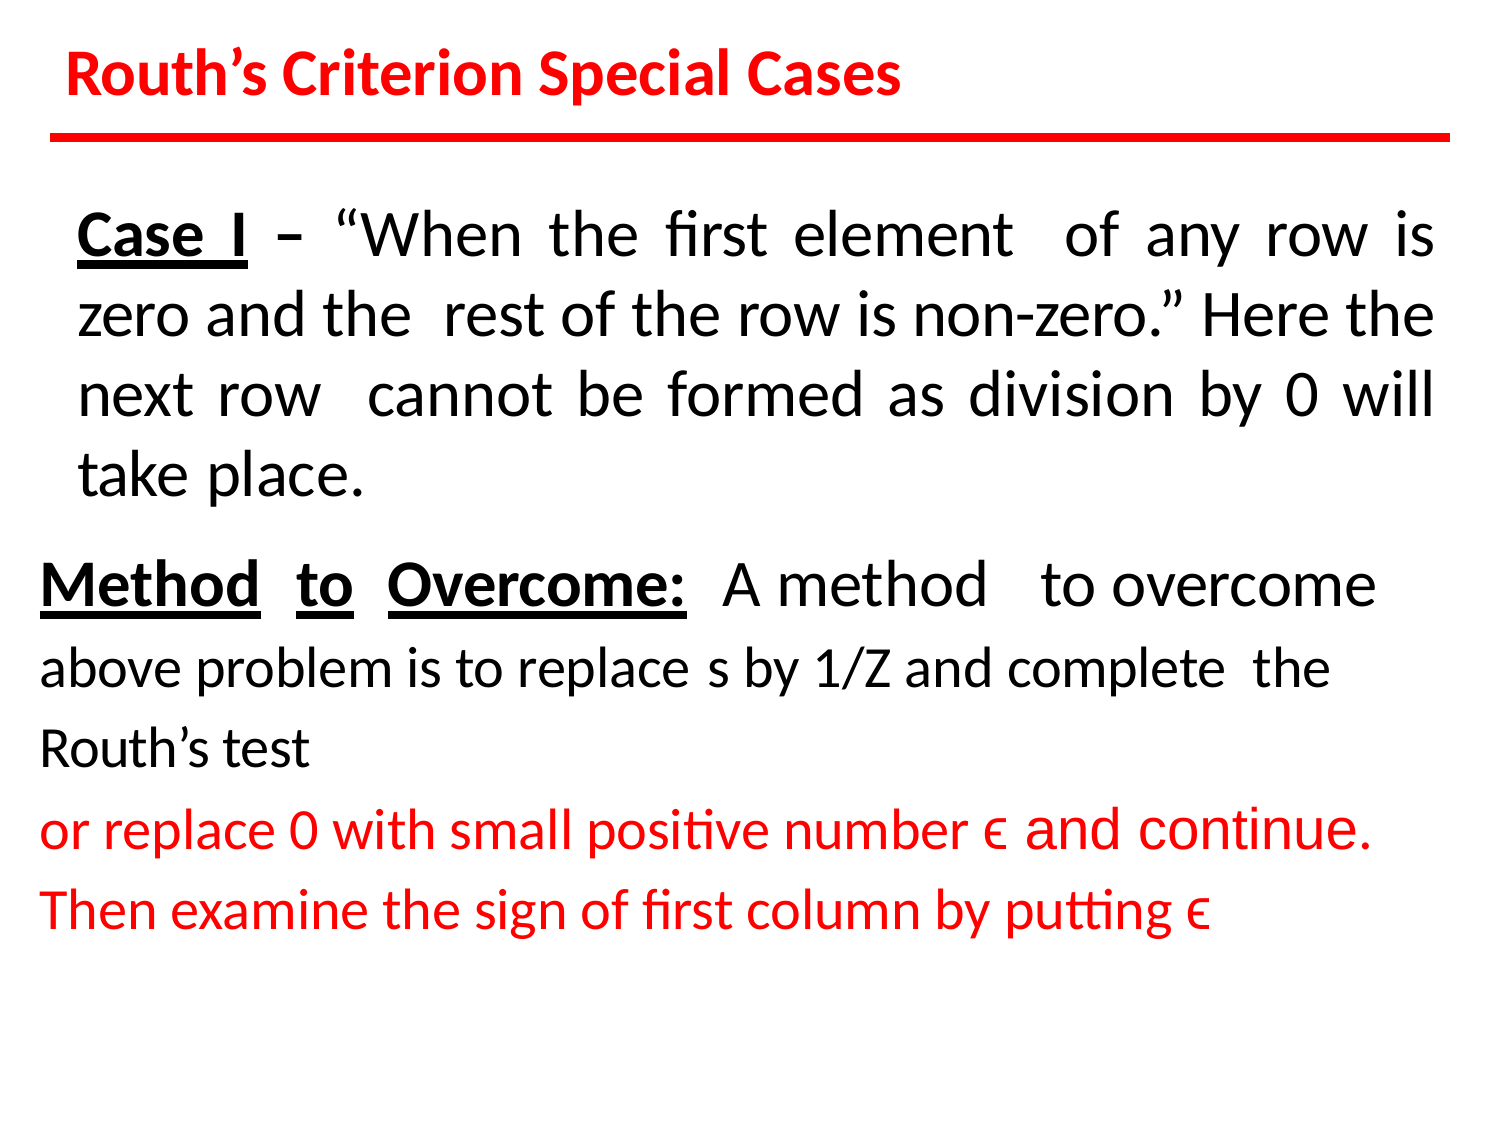

# Routh’s Criterion Special Cases

Case I – “When the first element  of any row is zero and the  rest of the row is non-zero.” Here the next row  cannot be formed as division by 0 will take place.
Method	to	Overcome:	A method	to overcome above problem is to replace s by 1/Z and complete  the Routh’s test
or replace 0 with small positive number ϵ and continue. Then examine the sign of first column by putting ϵ